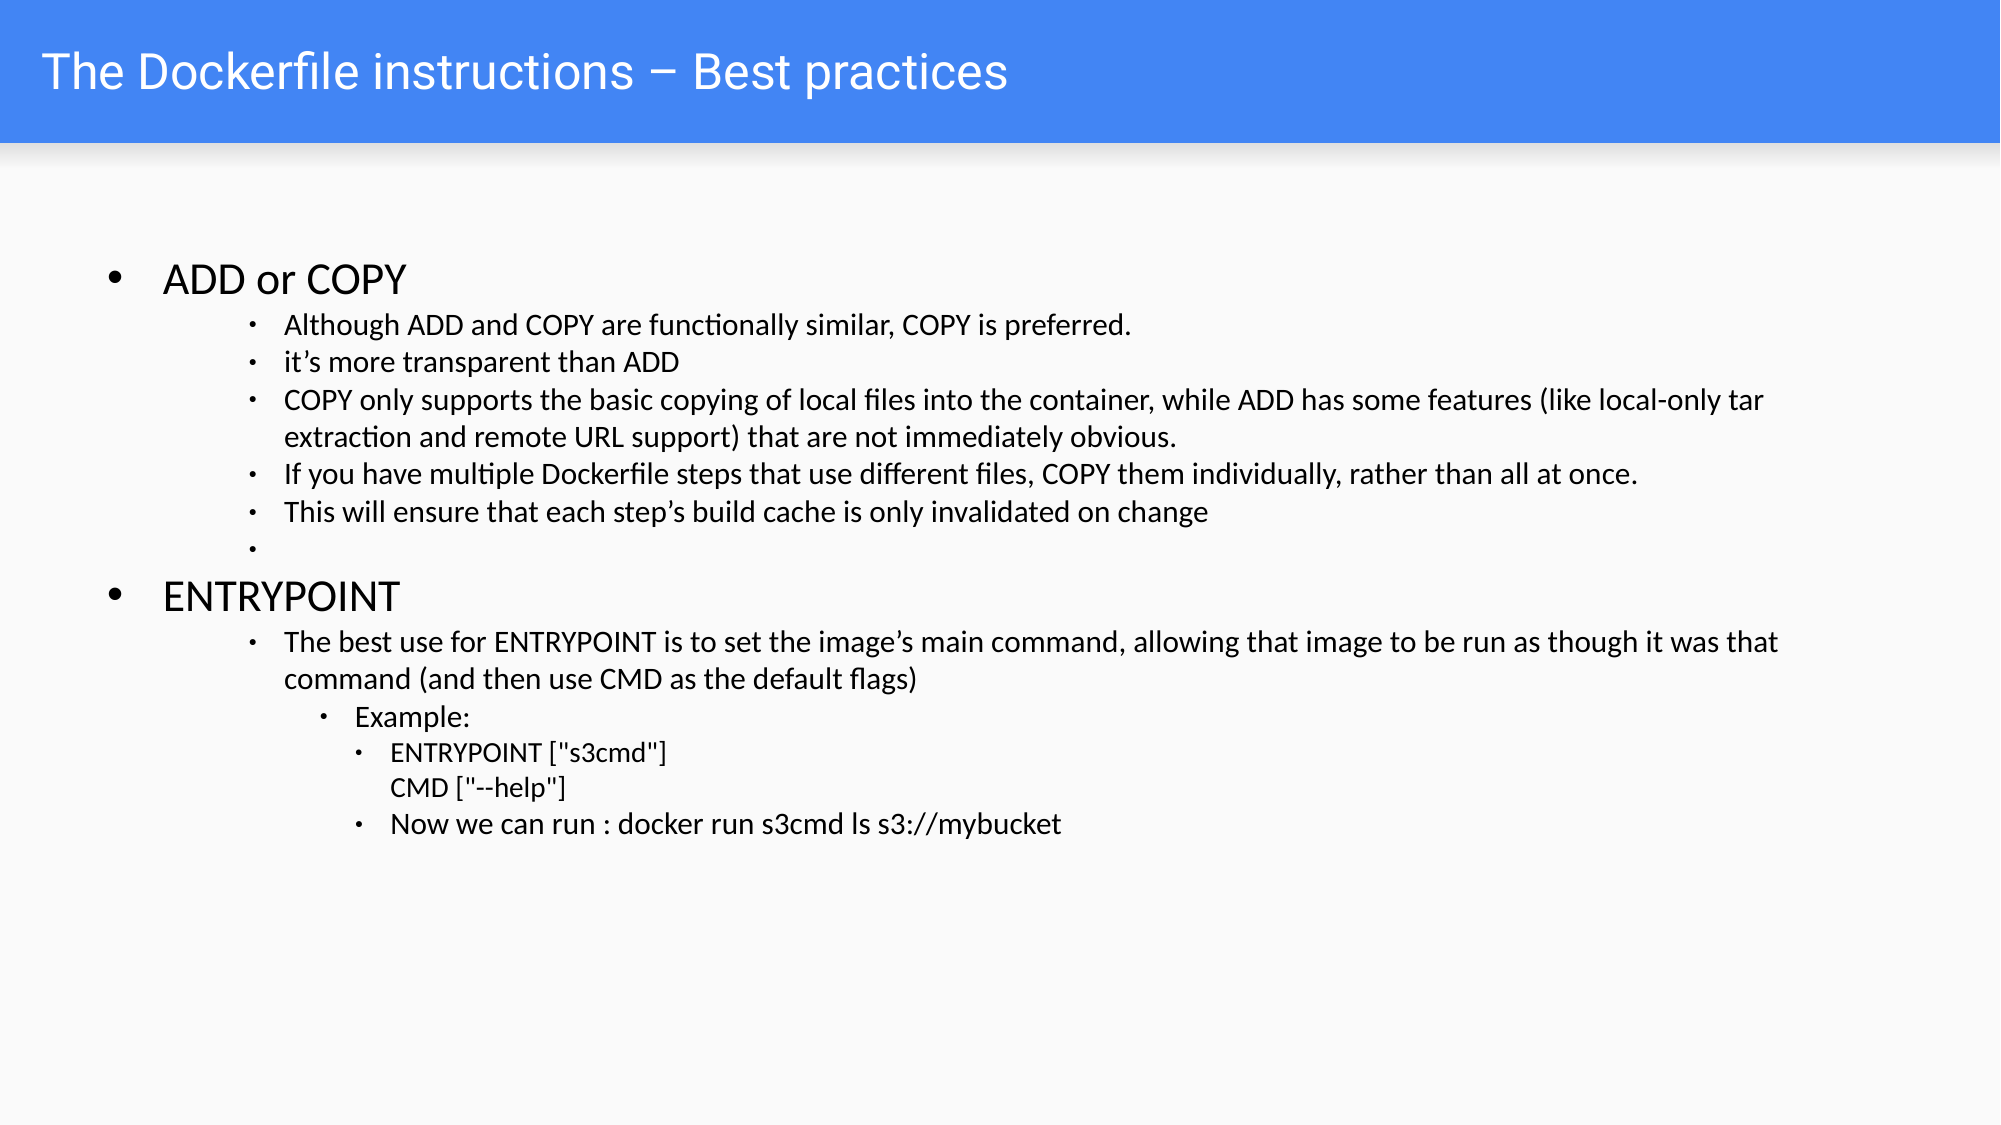

# The Dockerfile instructions – Best practices
ADD or COPY
Although ADD and COPY are functionally similar, COPY is preferred.
it’s more transparent than ADD
COPY only supports the basic copying of local files into the container, while ADD has some features (like local-only tar extraction and remote URL support) that are not immediately obvious.
If you have multiple Dockerfile steps that use different files, COPY them individually, rather than all at once.
This will ensure that each step’s build cache is only invalidated on change

ENTRYPOINT
The best use for ENTRYPOINT is to set the image’s main command, allowing that image to be run as though it was that command (and then use CMD as the default flags)
Example:
ENTRYPOINT ["s3cmd"]
CMD ["--help"]
Now we can run : docker run s3cmd ls s3://mybucket